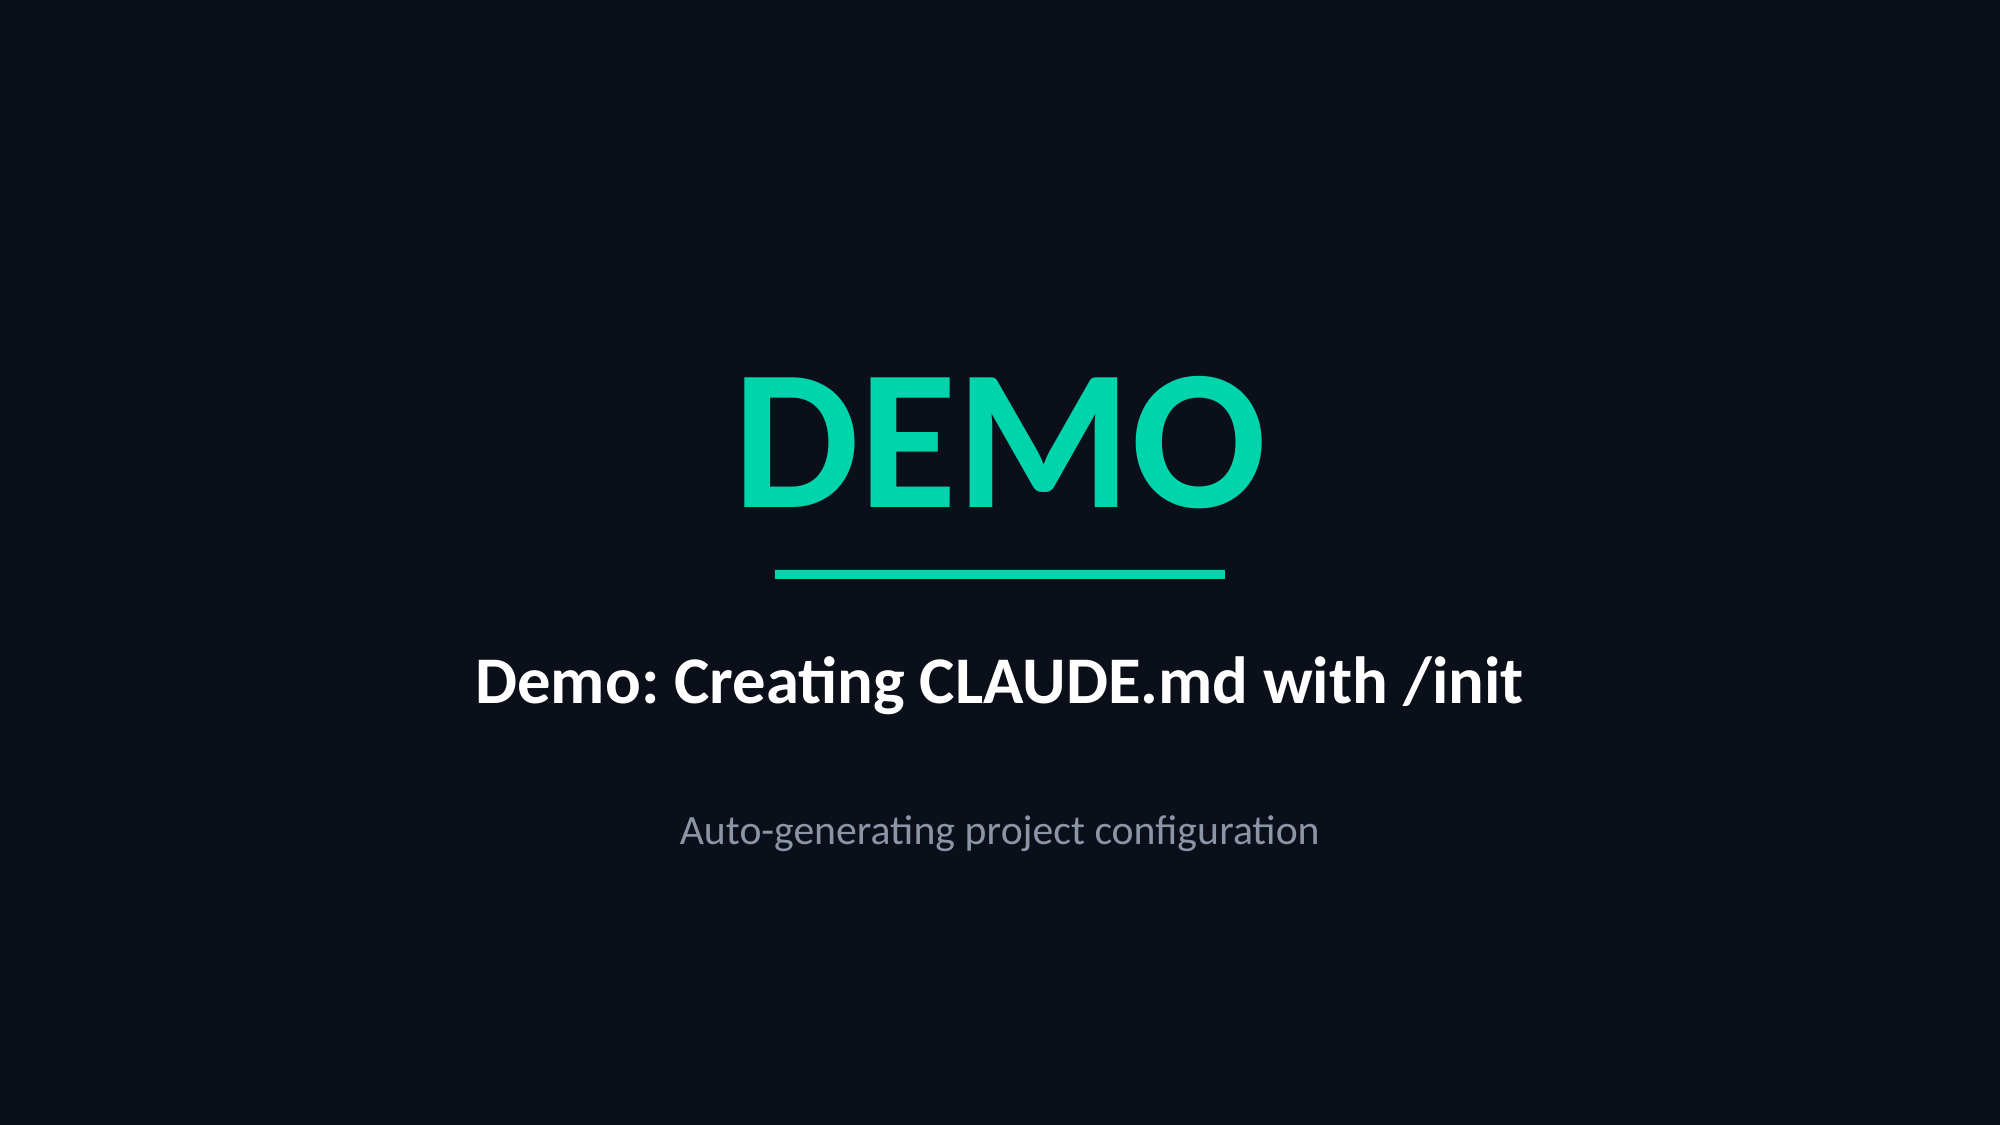

DEMO

Demo: Creating CLAUDE.md with /init
Auto-generating project configuration